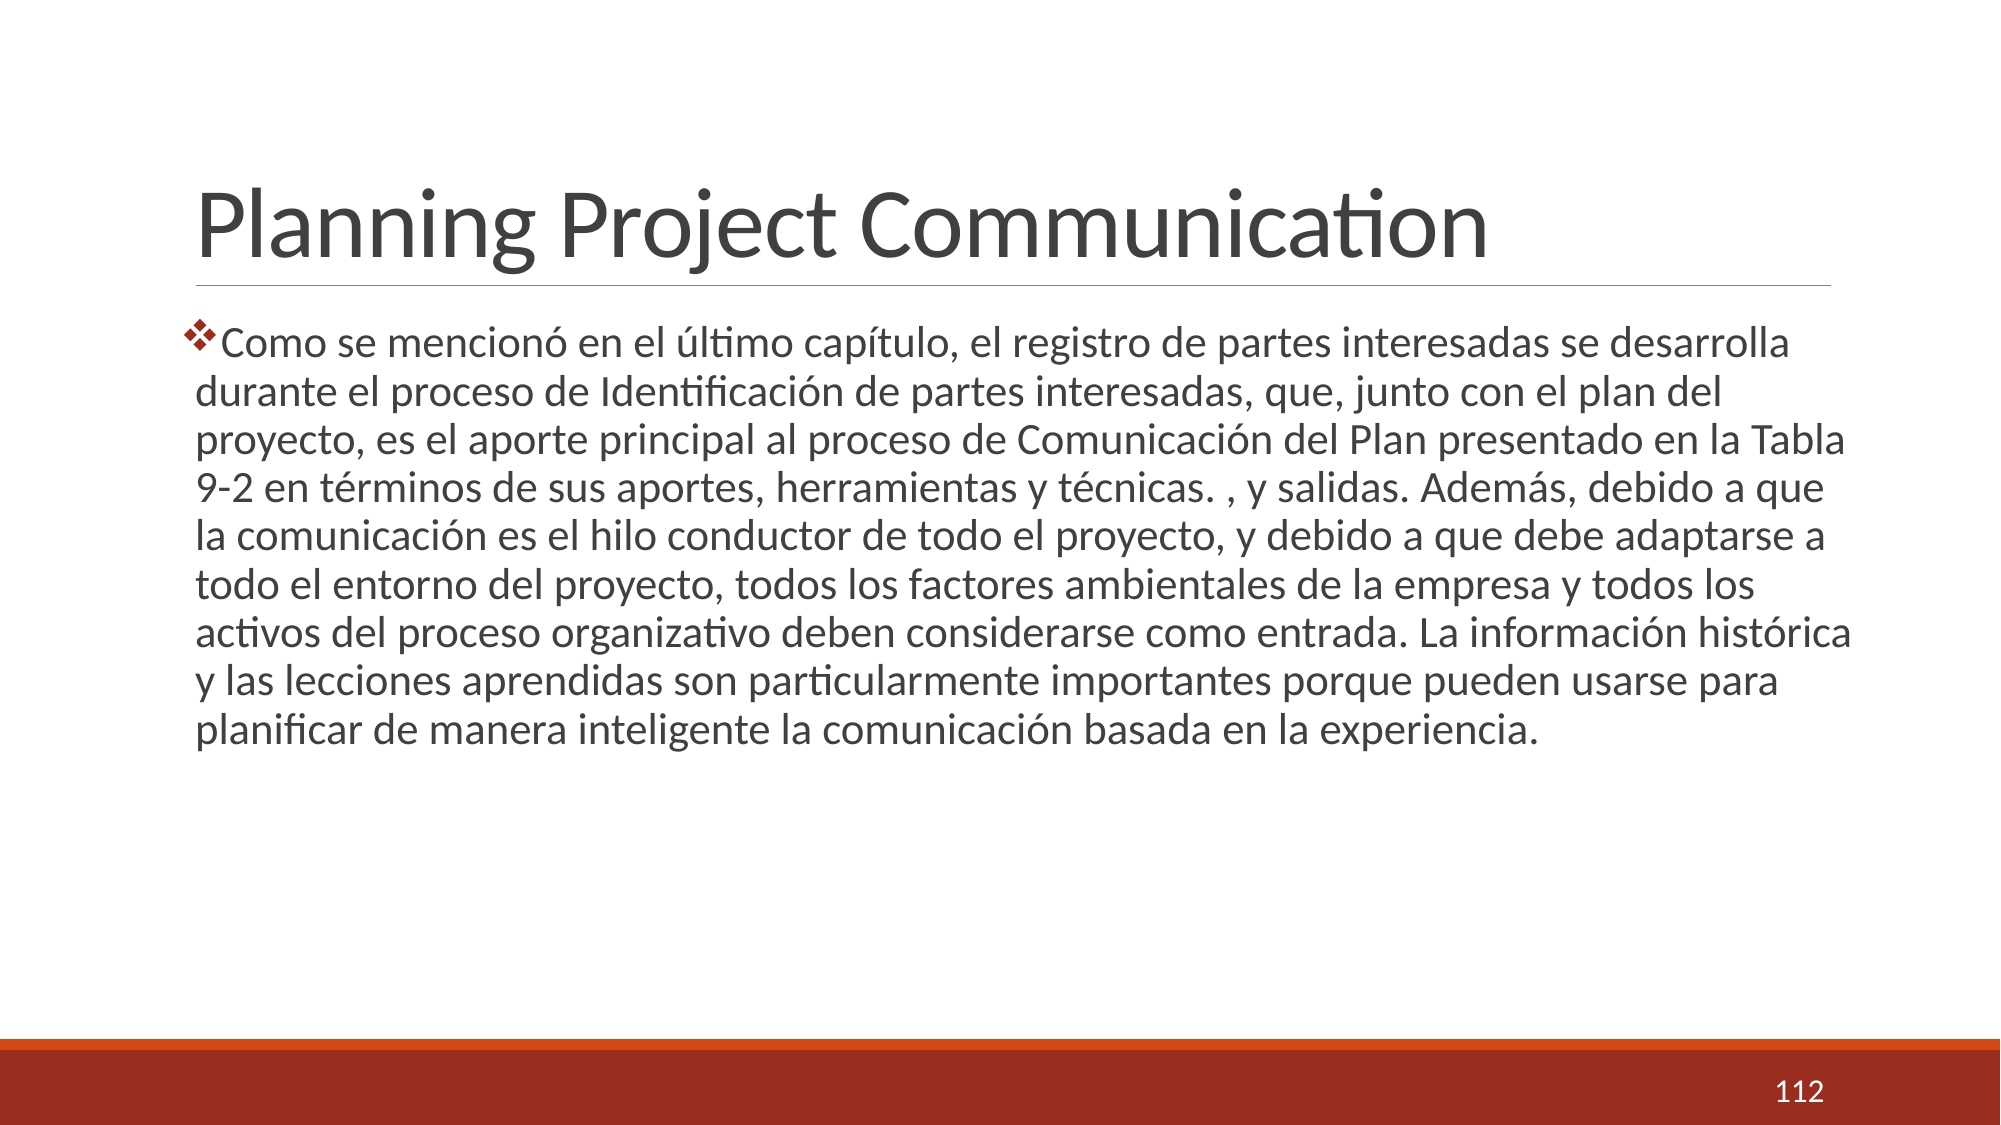

# Planning Project Communication
Como se mencionó en el último capítulo, el registro de partes interesadas se desarrolla durante el proceso de Identificación de partes interesadas, que, junto con el plan del proyecto, es el aporte principal al proceso de Comunicación del Plan presentado en la Tabla 9-2 en términos de sus aportes, herramientas y técnicas. , y salidas. Además, debido a que la comunicación es el hilo conductor de todo el proyecto, y debido a que debe adaptarse a todo el entorno del proyecto, todos los factores ambientales de la empresa y todos los activos del proceso organizativo deben considerarse como entrada. La información histórica y las lecciones aprendidas son particularmente importantes porque pueden usarse para planificar de manera inteligente la comunicación basada en la experiencia.
112